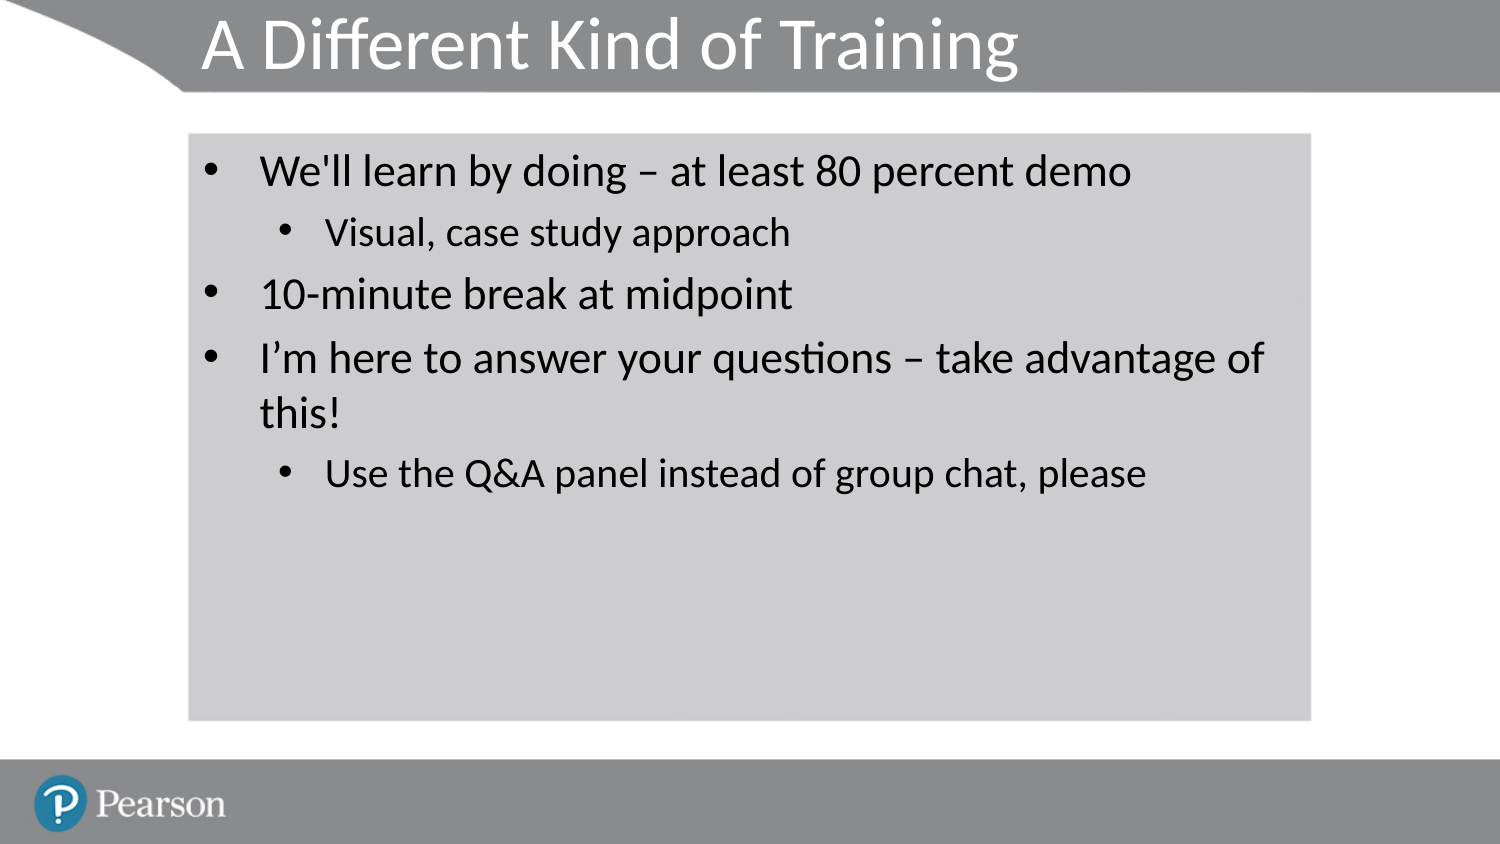

# A Different Kind of Training
We'll learn by doing – at least 80 percent demo
Visual, case study approach
10-minute break at midpoint
I’m here to answer your questions – take advantage of this!
Use the Q&A panel instead of group chat, please